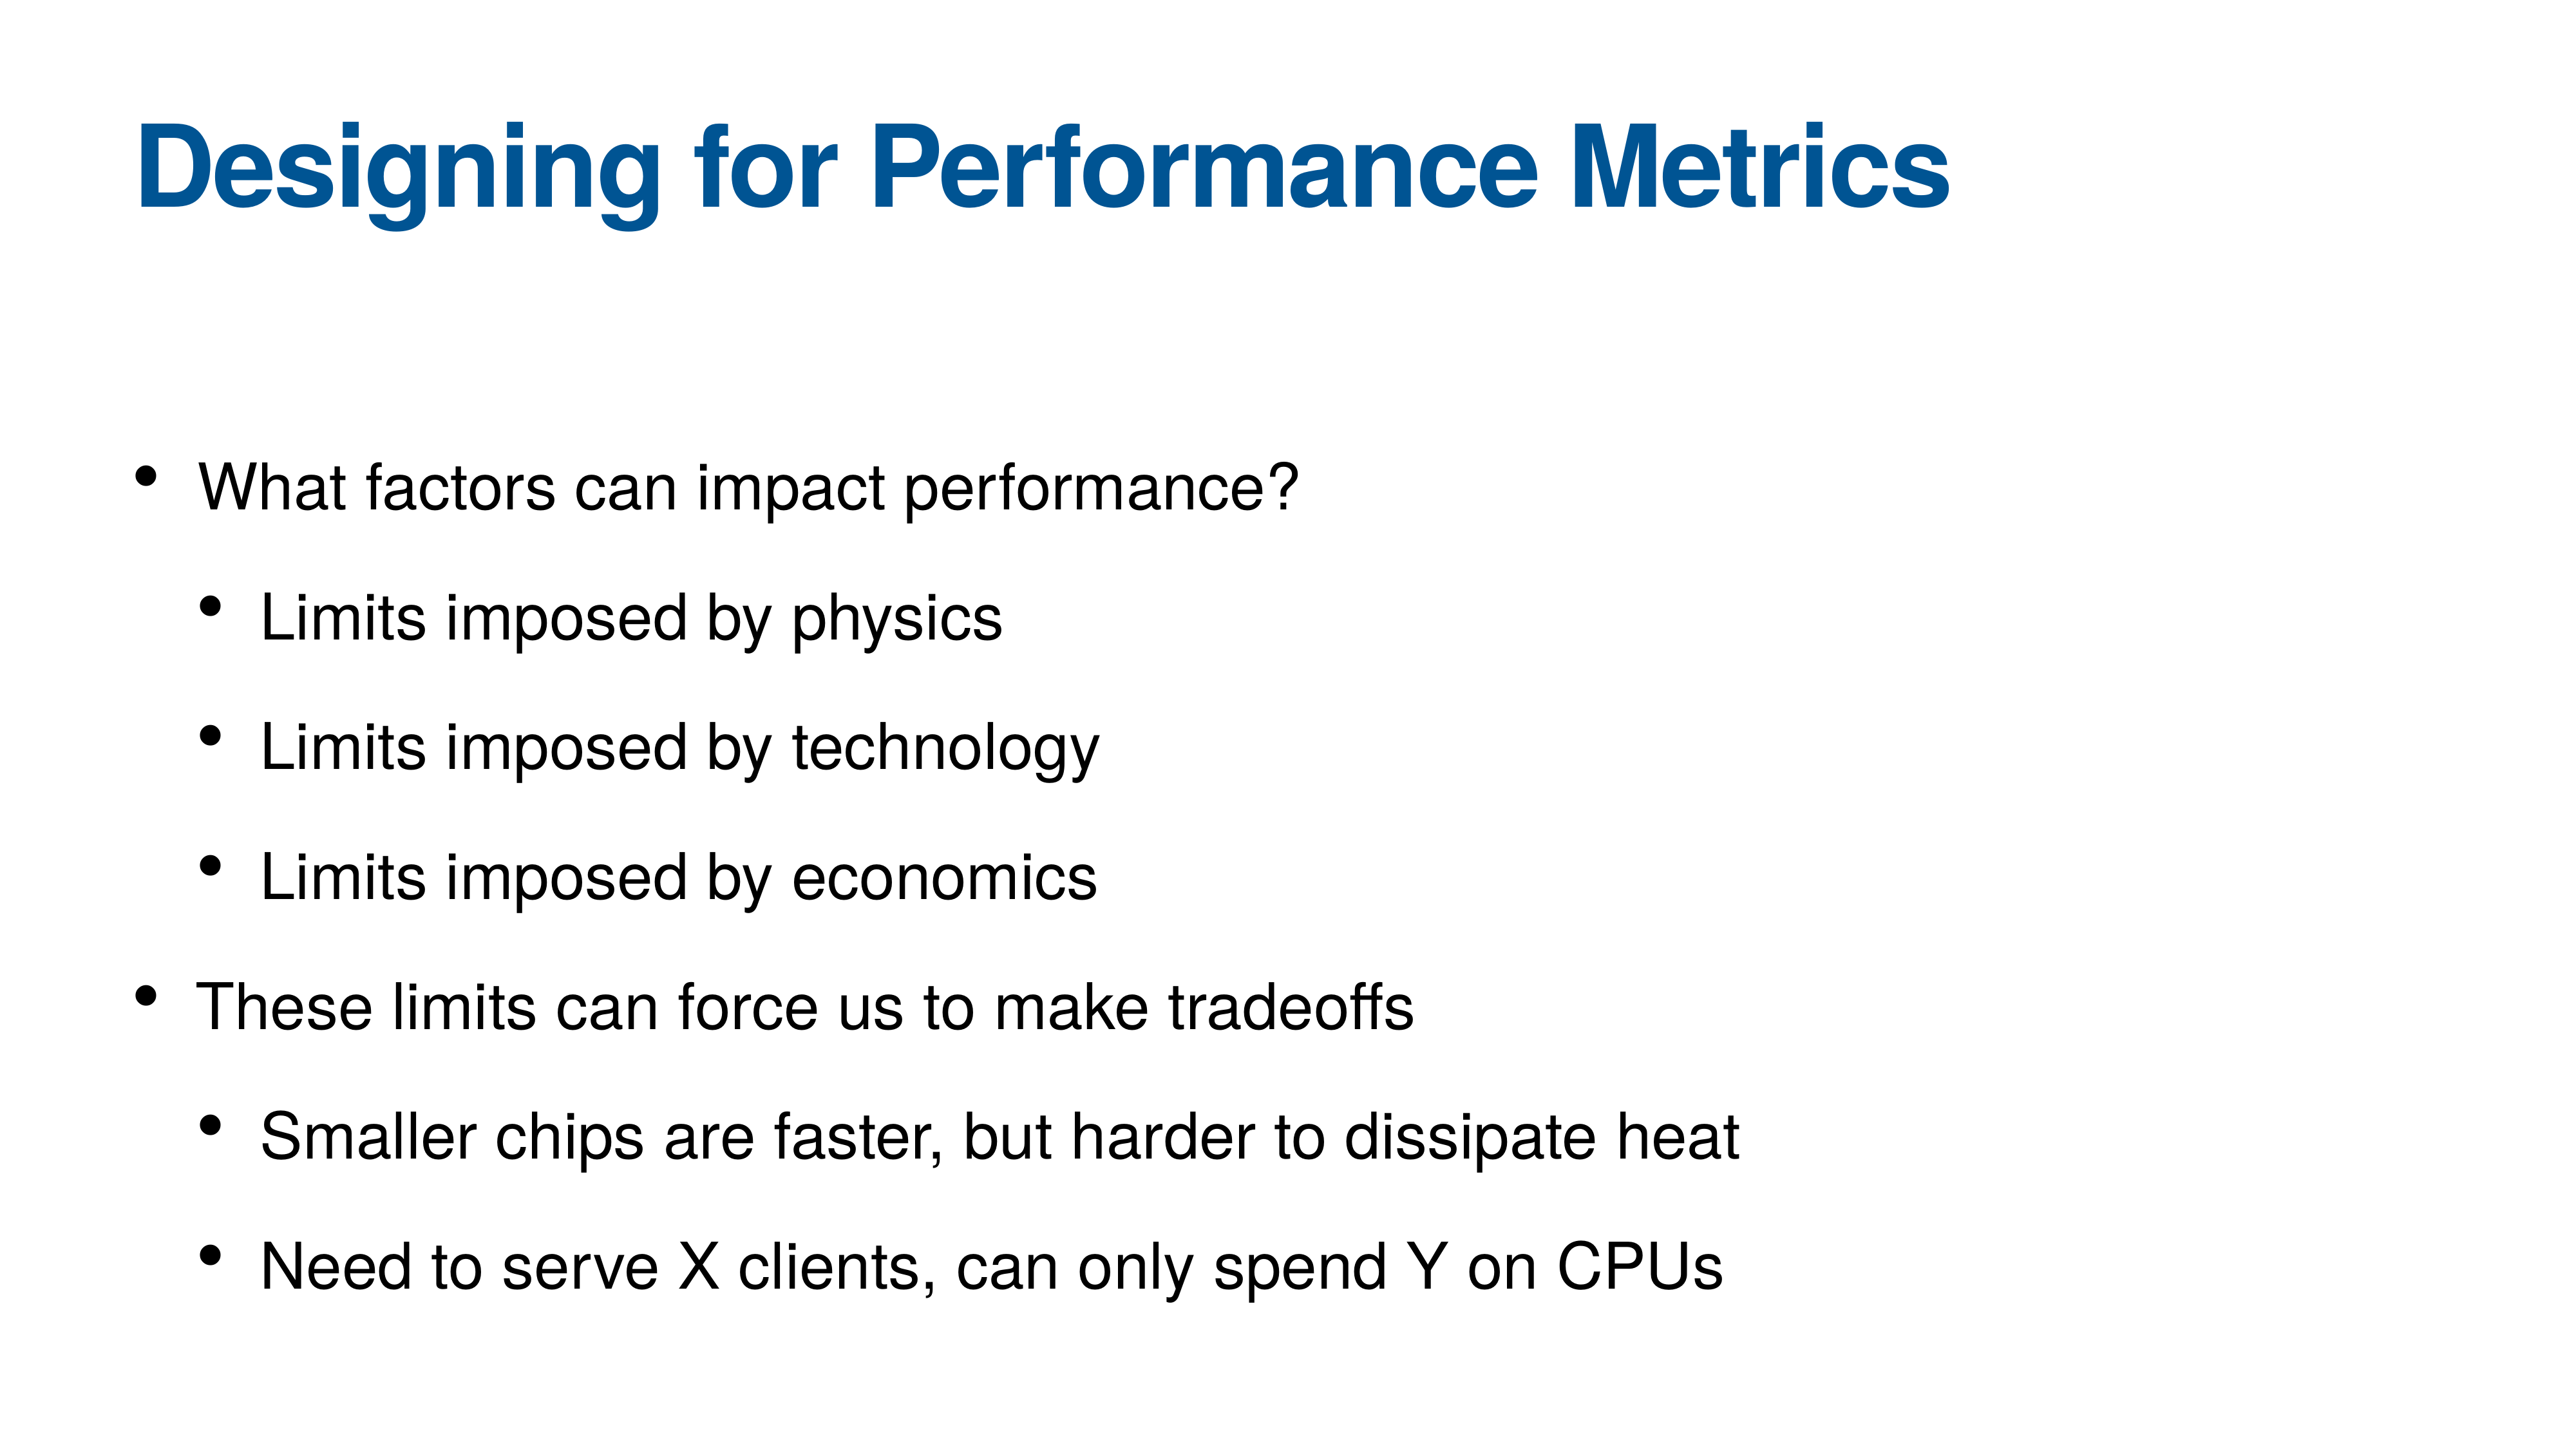

# Designing for Performance Metrics

What factors can impact performance?
Limits imposed by physics
Limits imposed by technology
Limits imposed by economics
These limits can force us to make tradeoffs
Smaller chips are faster, but harder to dissipate heat
Need to serve X clients, can only spend Y on CPUs